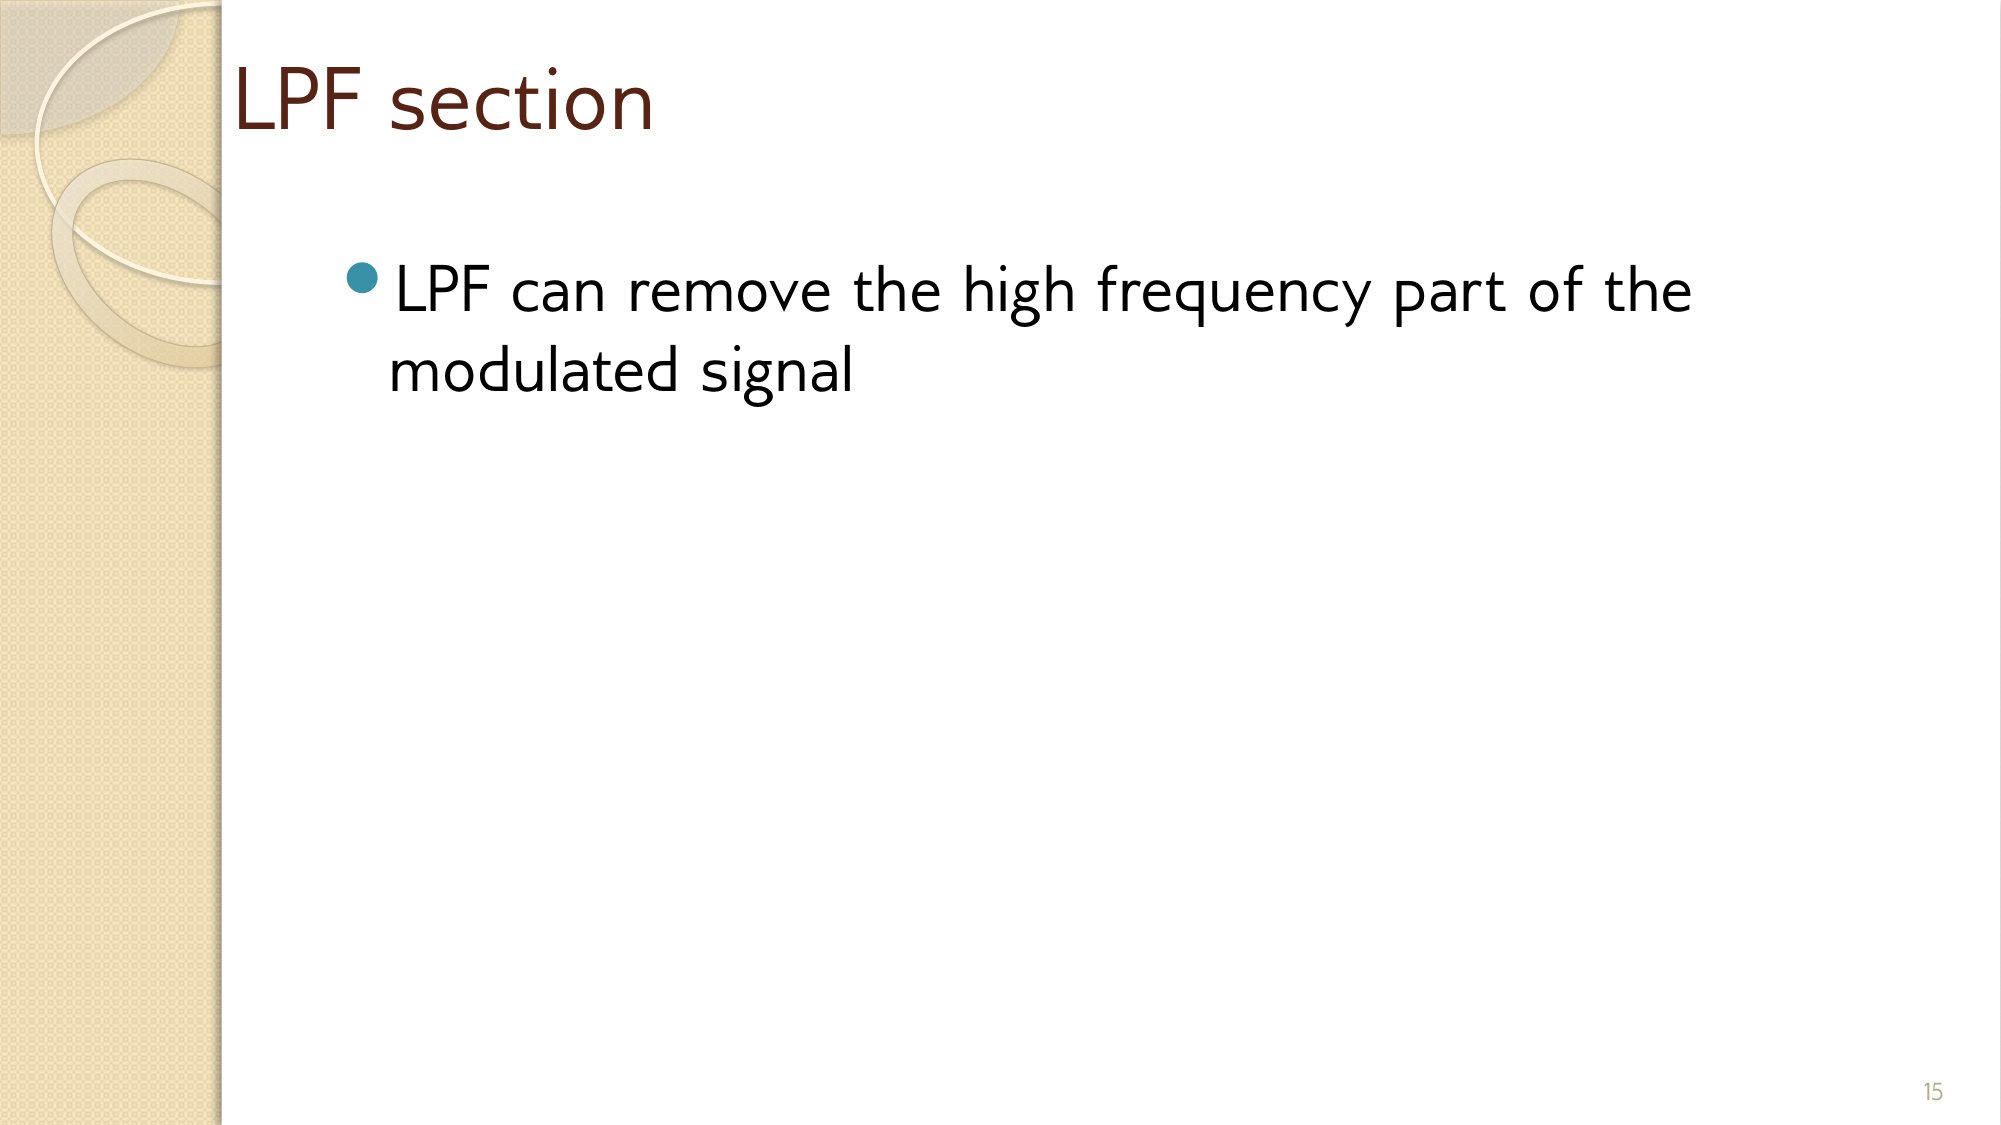

# LPF section
LPF can remove the high frequency part of the modulated signal
15